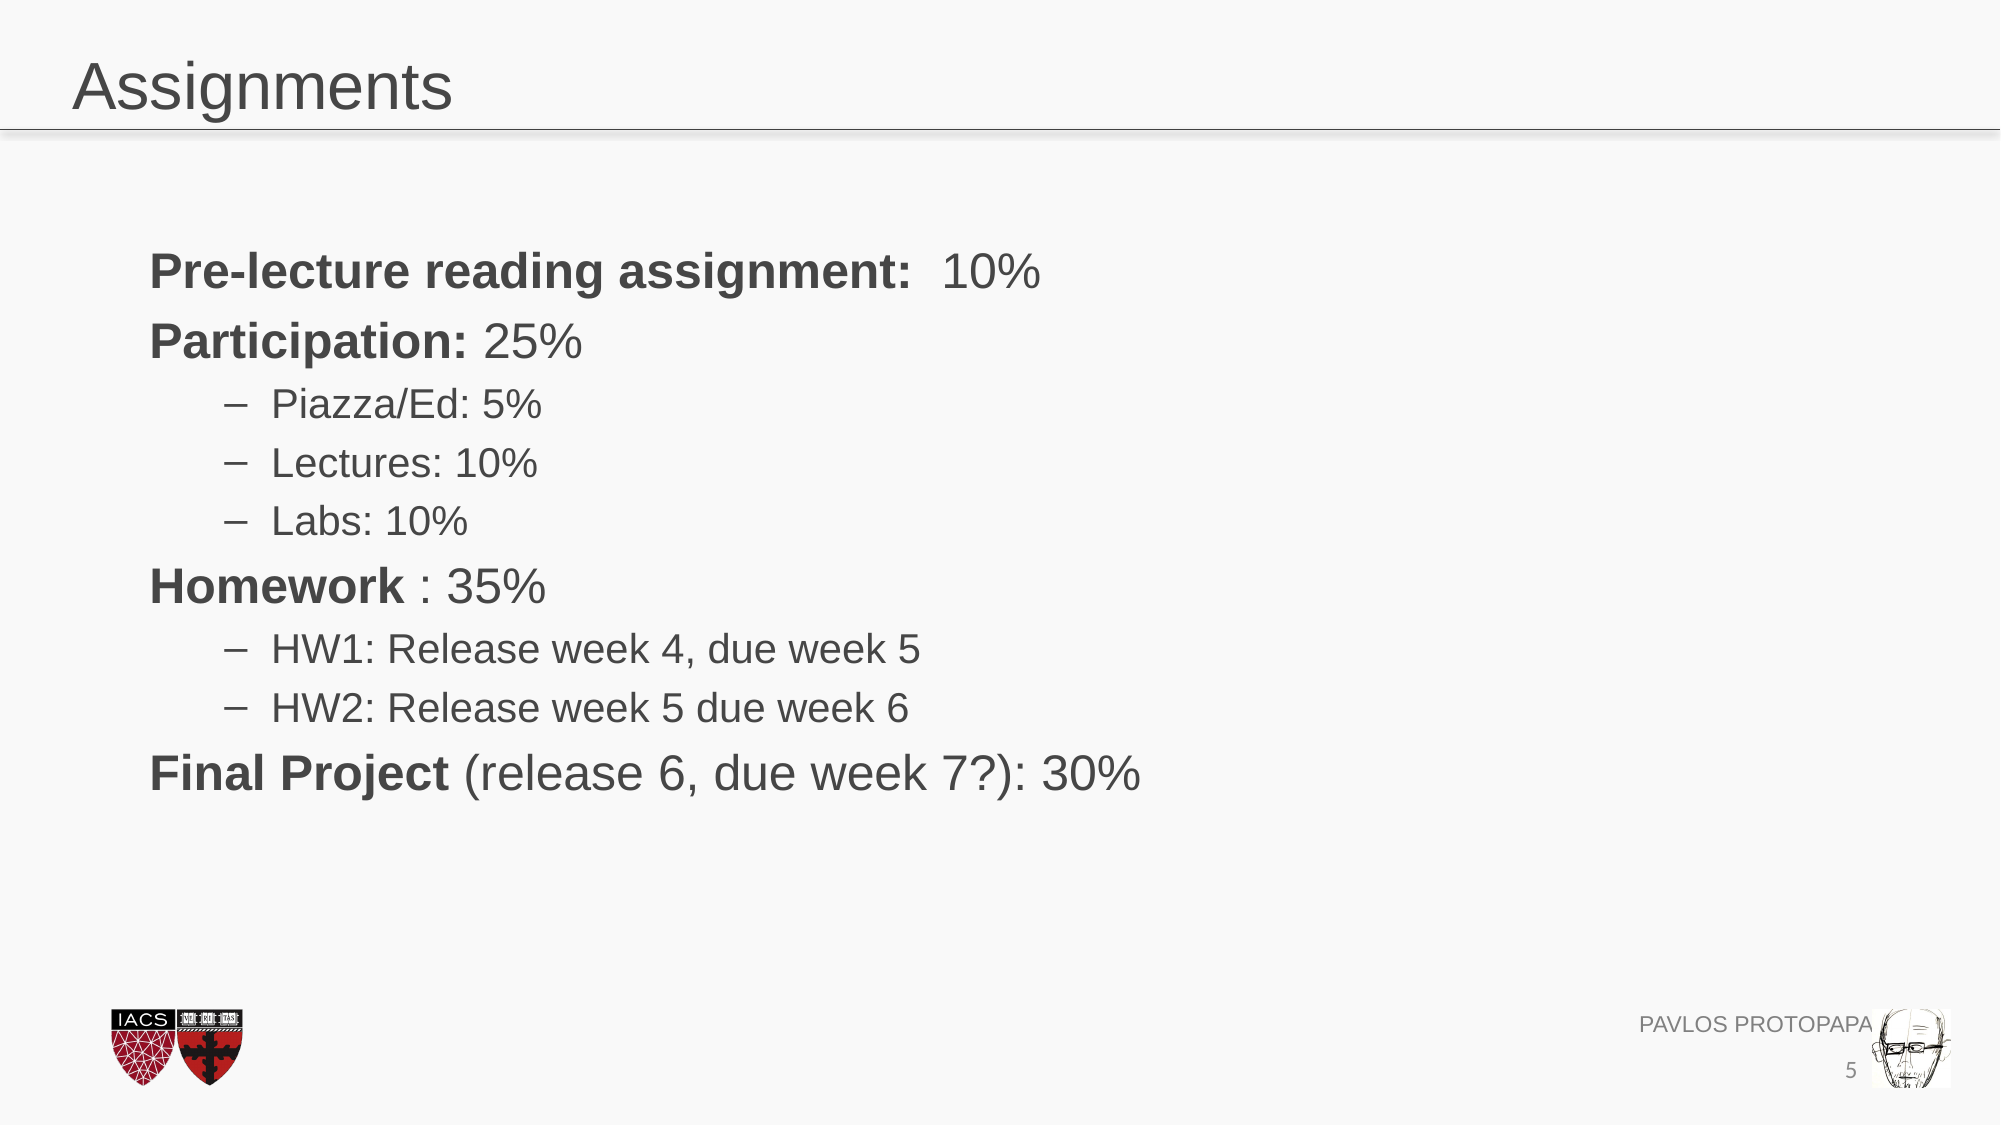

# Assignments

Pre-lecture reading assignment:  10%
Participation: 25%
Piazza/Ed: 5%
Lectures: 10%
Labs: 10%
Homework : 35%
HW1: Release week 4, due week 5
HW2: Release week 5 due week 6
Final Project (release 6, due week 7?): 30%
5